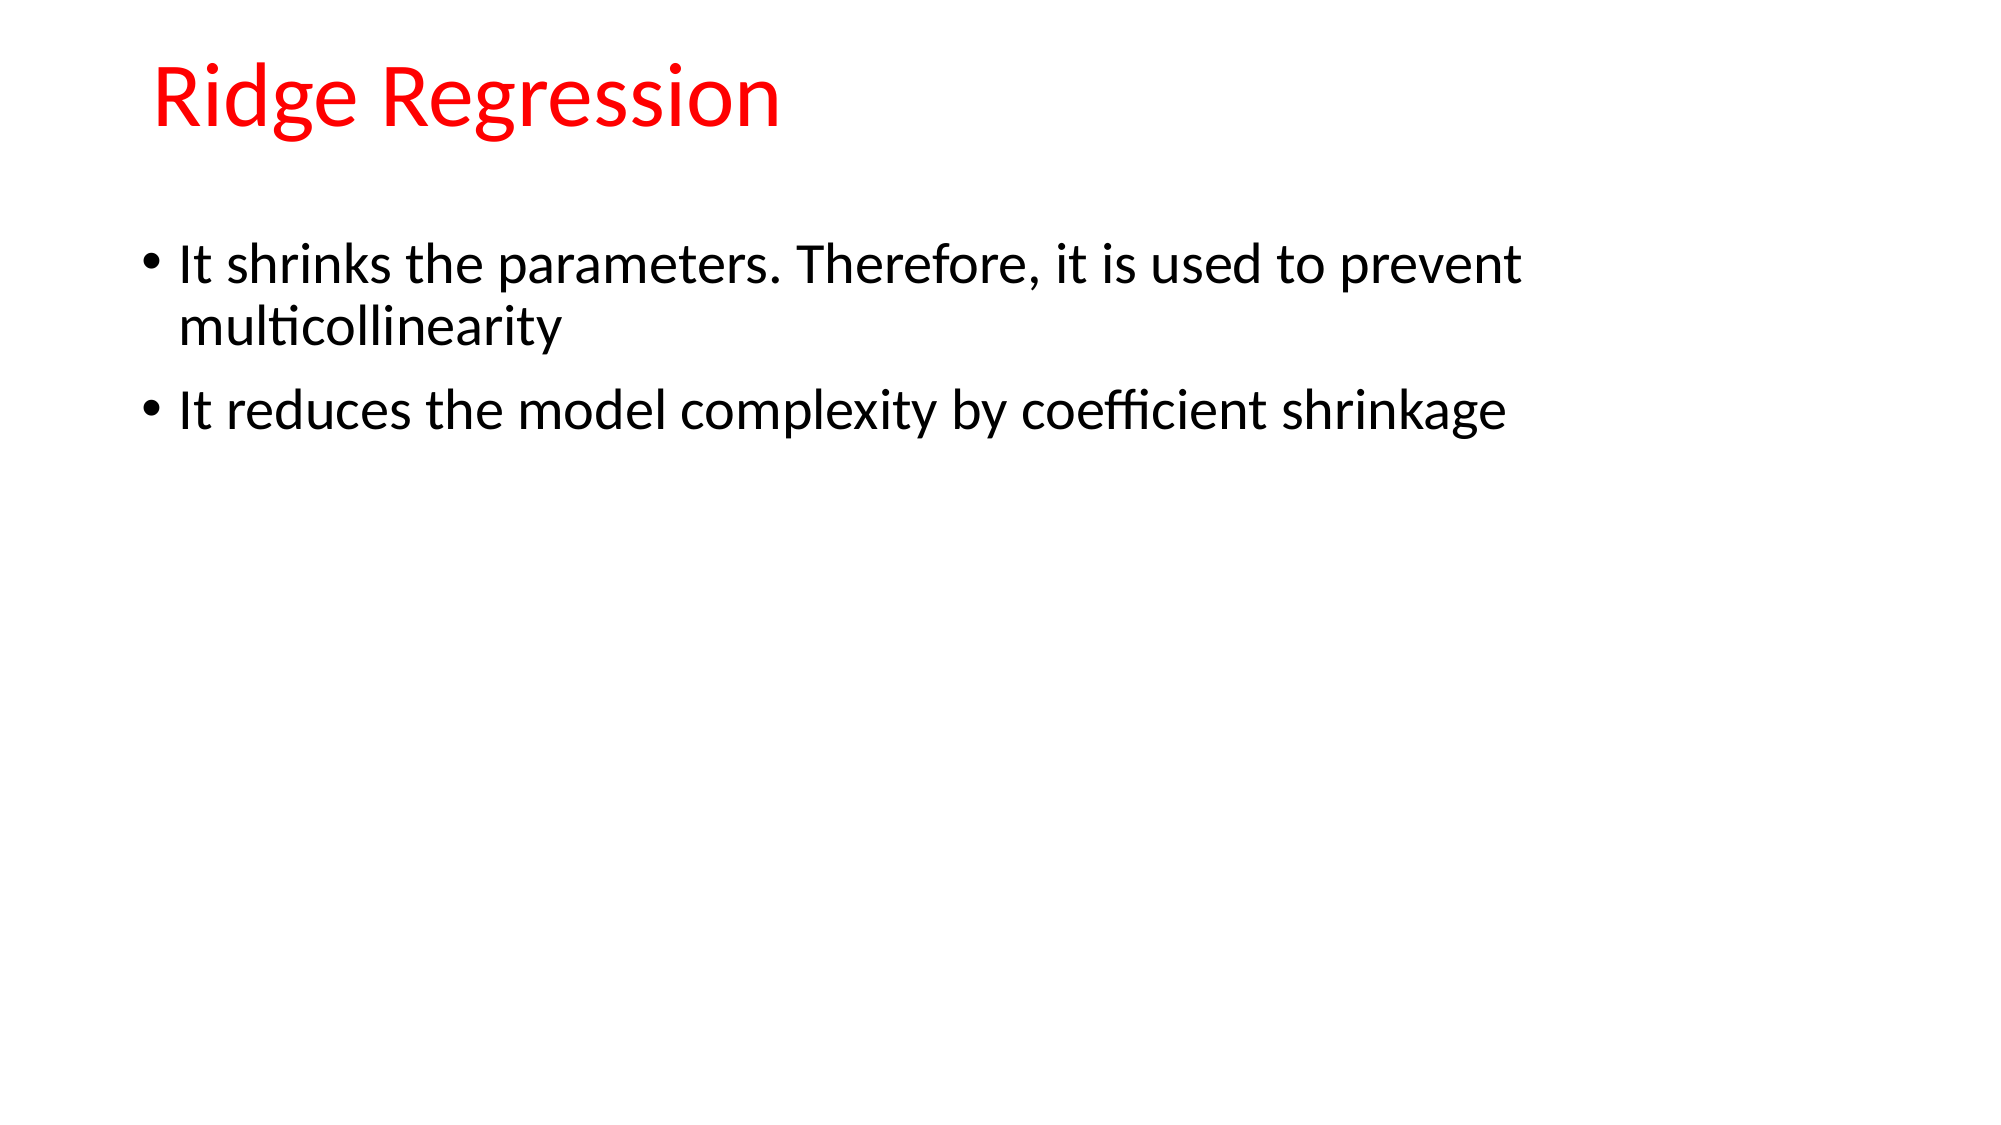

# Ridge Regression
It shrinks the parameters. Therefore, it is used to prevent multicollinearity
It reduces the model complexity by coefficient shrinkage